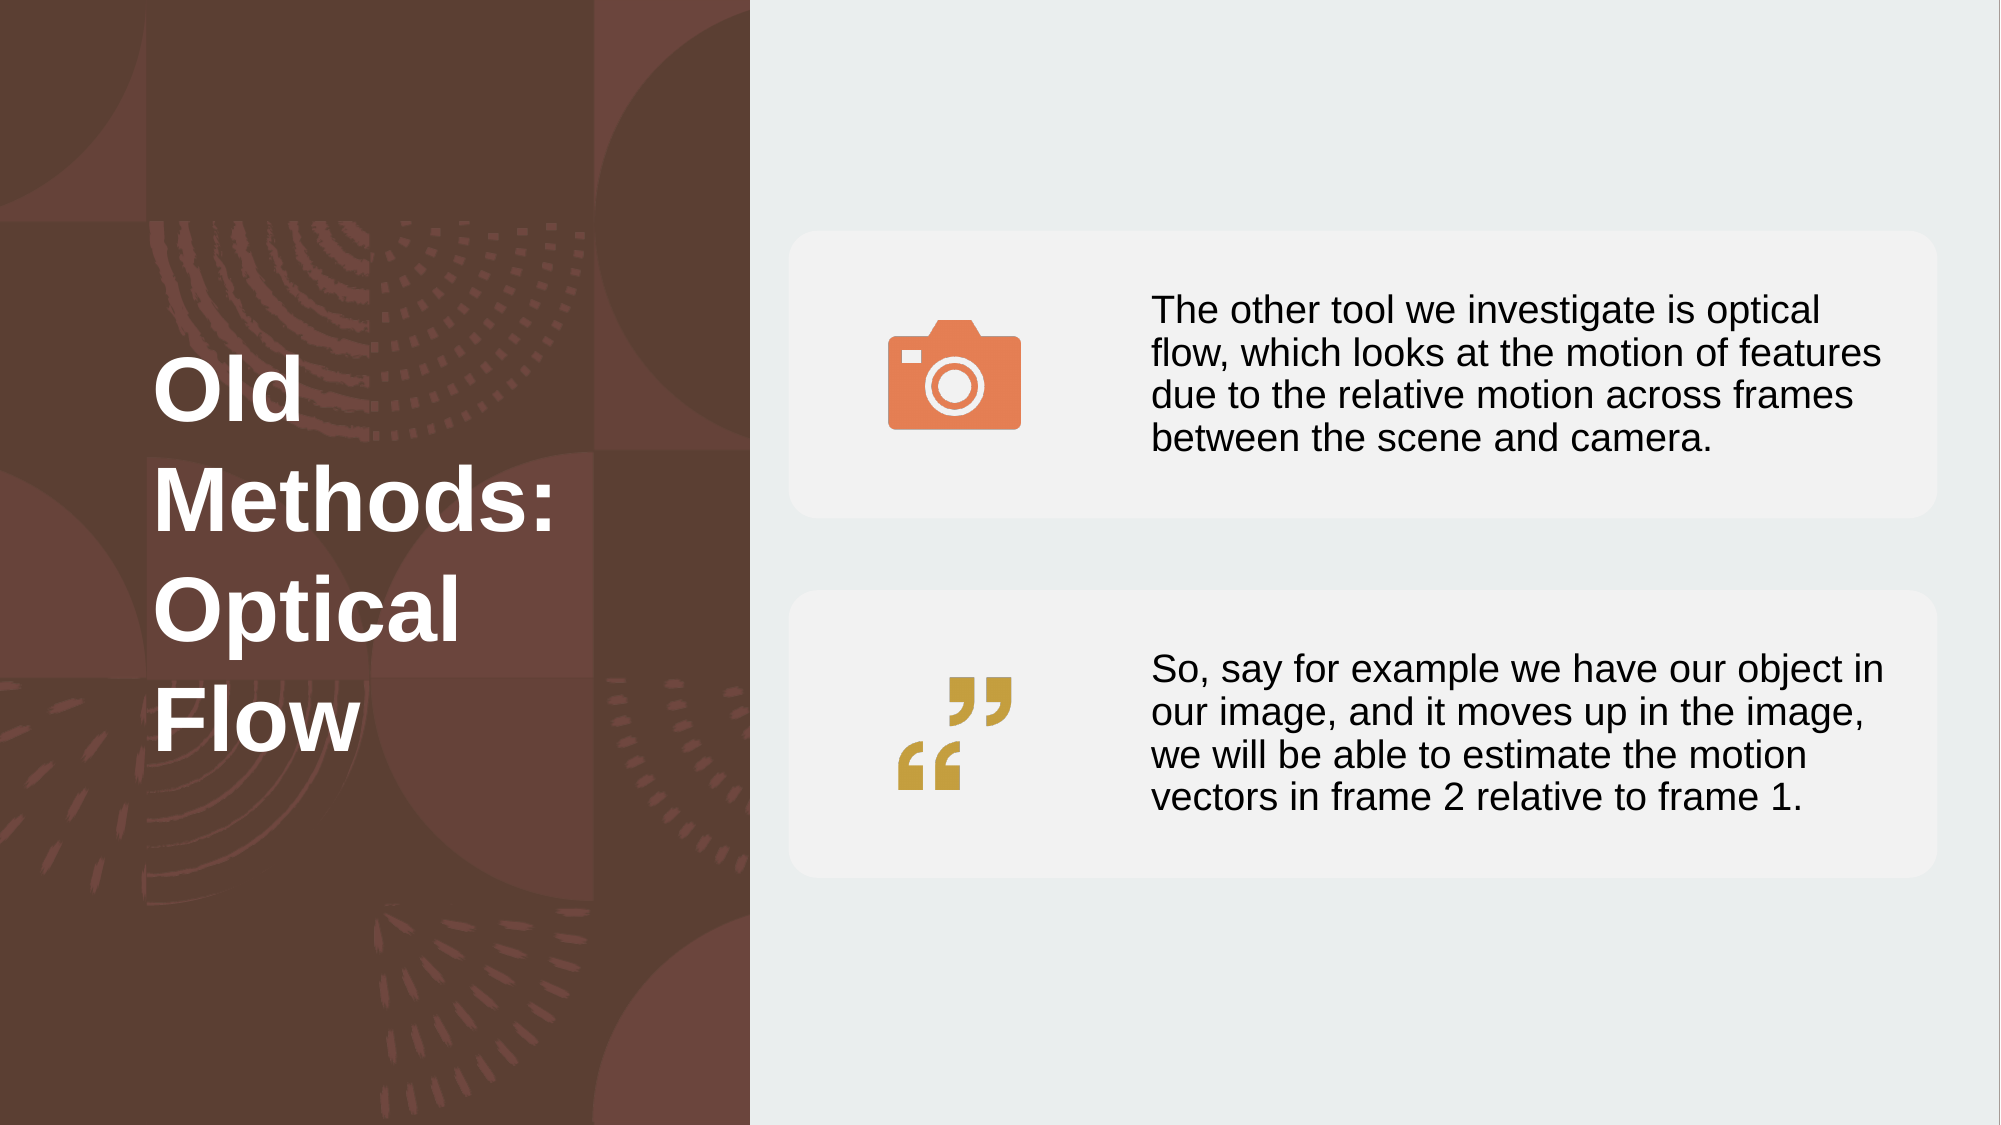

The other tool we investigate is optical flow, which looks at the motion of features due to the relative motion across frames between the scene and camera.
So, say for example we have our object in our image, and it moves up in the image, we will be able to estimate the motion vectors in frame 2 relative to frame 1.
# Old Methods: Optical Flow